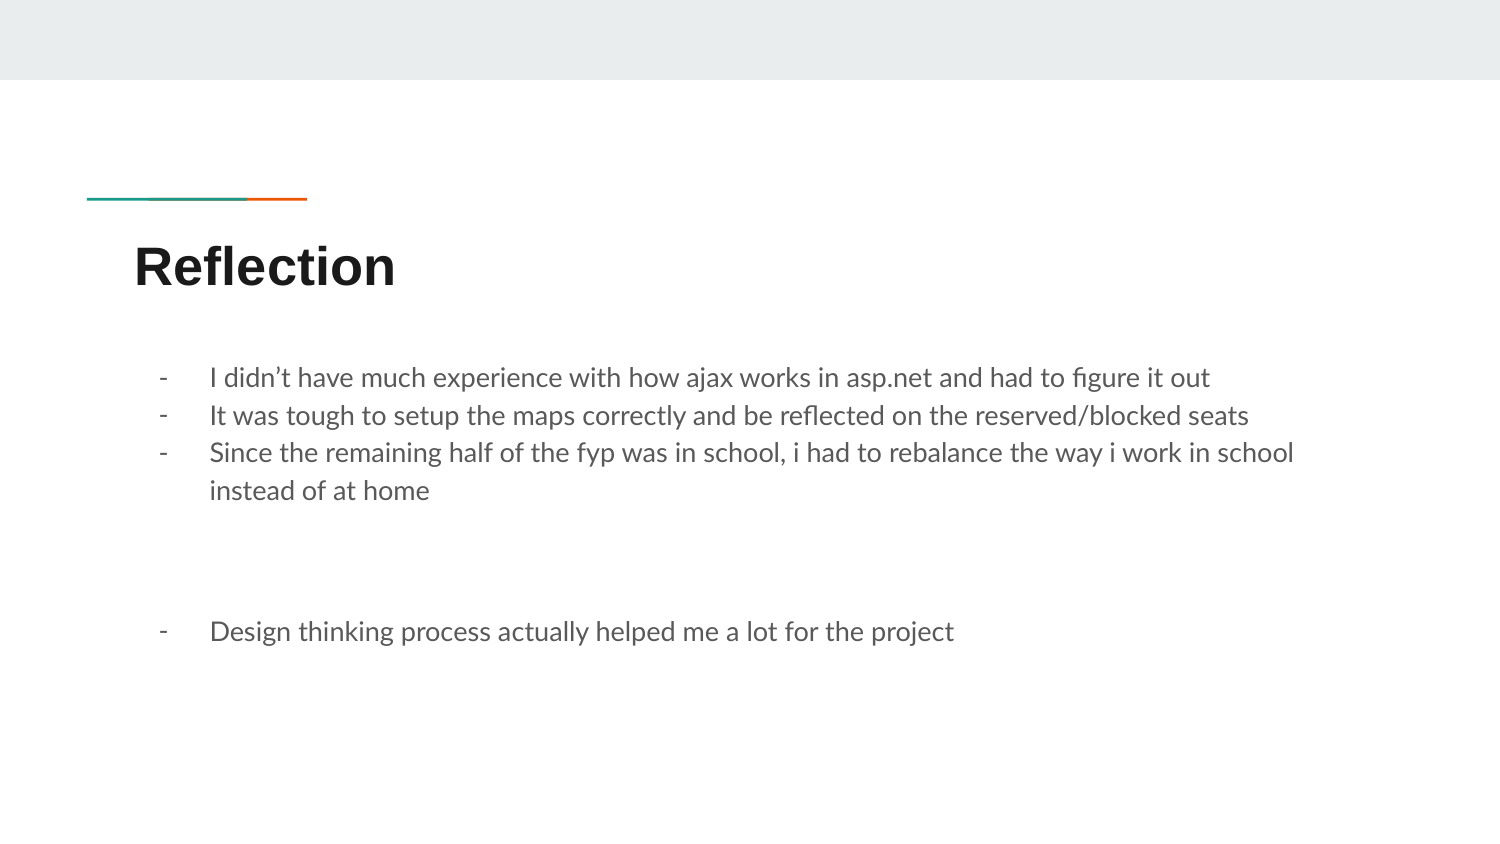

# Reflection
I didn’t have much experience with how ajax works in asp.net and had to figure it out
It was tough to setup the maps correctly and be reflected on the reserved/blocked seats
Since the remaining half of the fyp was in school, i had to rebalance the way i work in school instead of at home

Design thinking process actually helped me a lot for the project